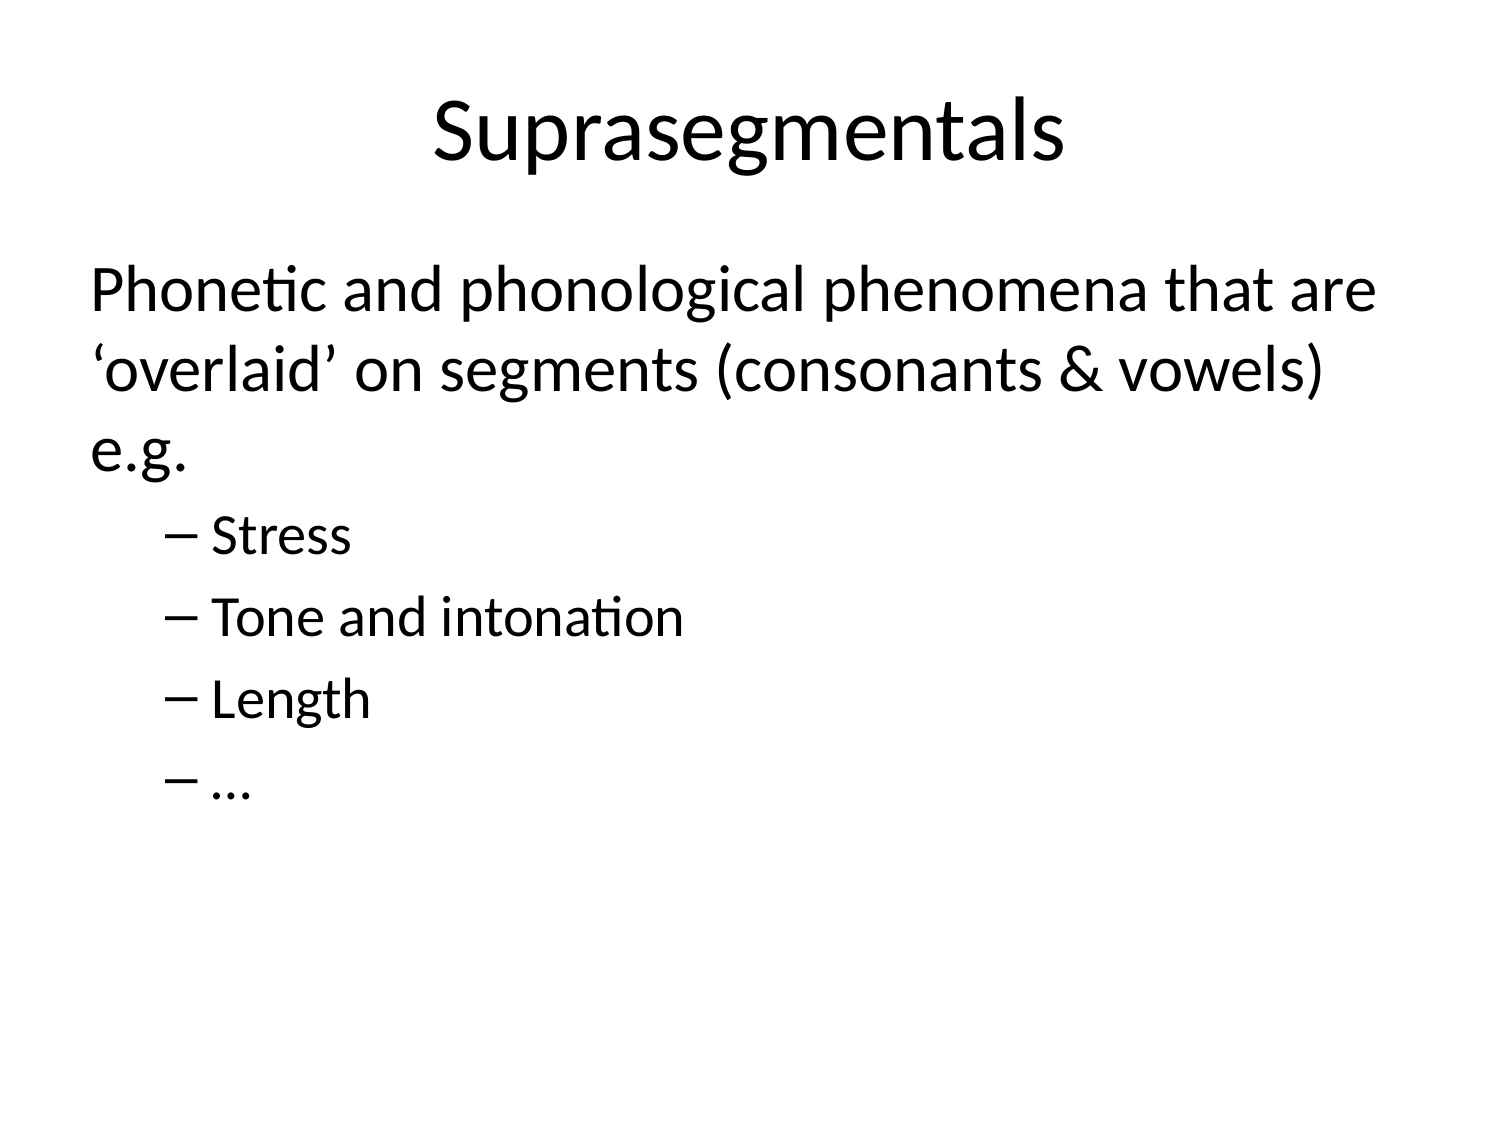

# Suprasegmentals
Phonetic and phonological phenomena that are ‘overlaid’ on segments (consonants & vowels) e.g.
Stress
Tone and intonation
Length
…